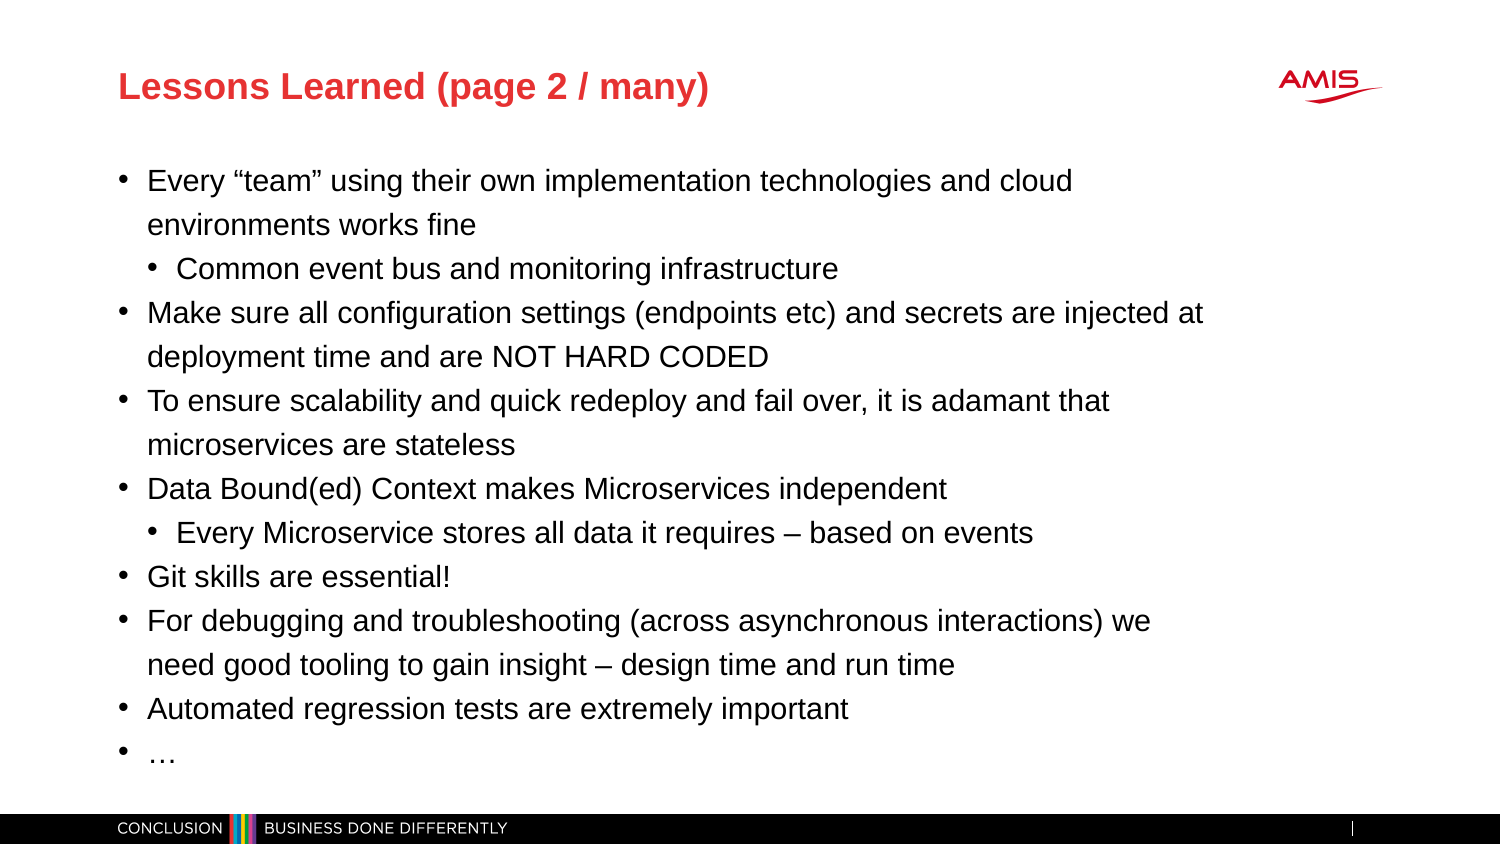

# Lessons Learned (page 2 / many)
Every “team” using their own implementation technologies and cloud environments works fine
Common event bus and monitoring infrastructure
Make sure all configuration settings (endpoints etc) and secrets are injected at deployment time and are NOT HARD CODED
To ensure scalability and quick redeploy and fail over, it is adamant that microservices are stateless
Data Bound(ed) Context makes Microservices independent
Every Microservice stores all data it requires – based on events
Git skills are essential!
For debugging and troubleshooting (across asynchronous interactions) we need good tooling to gain insight – design time and run time
Automated regression tests are extremely important
…